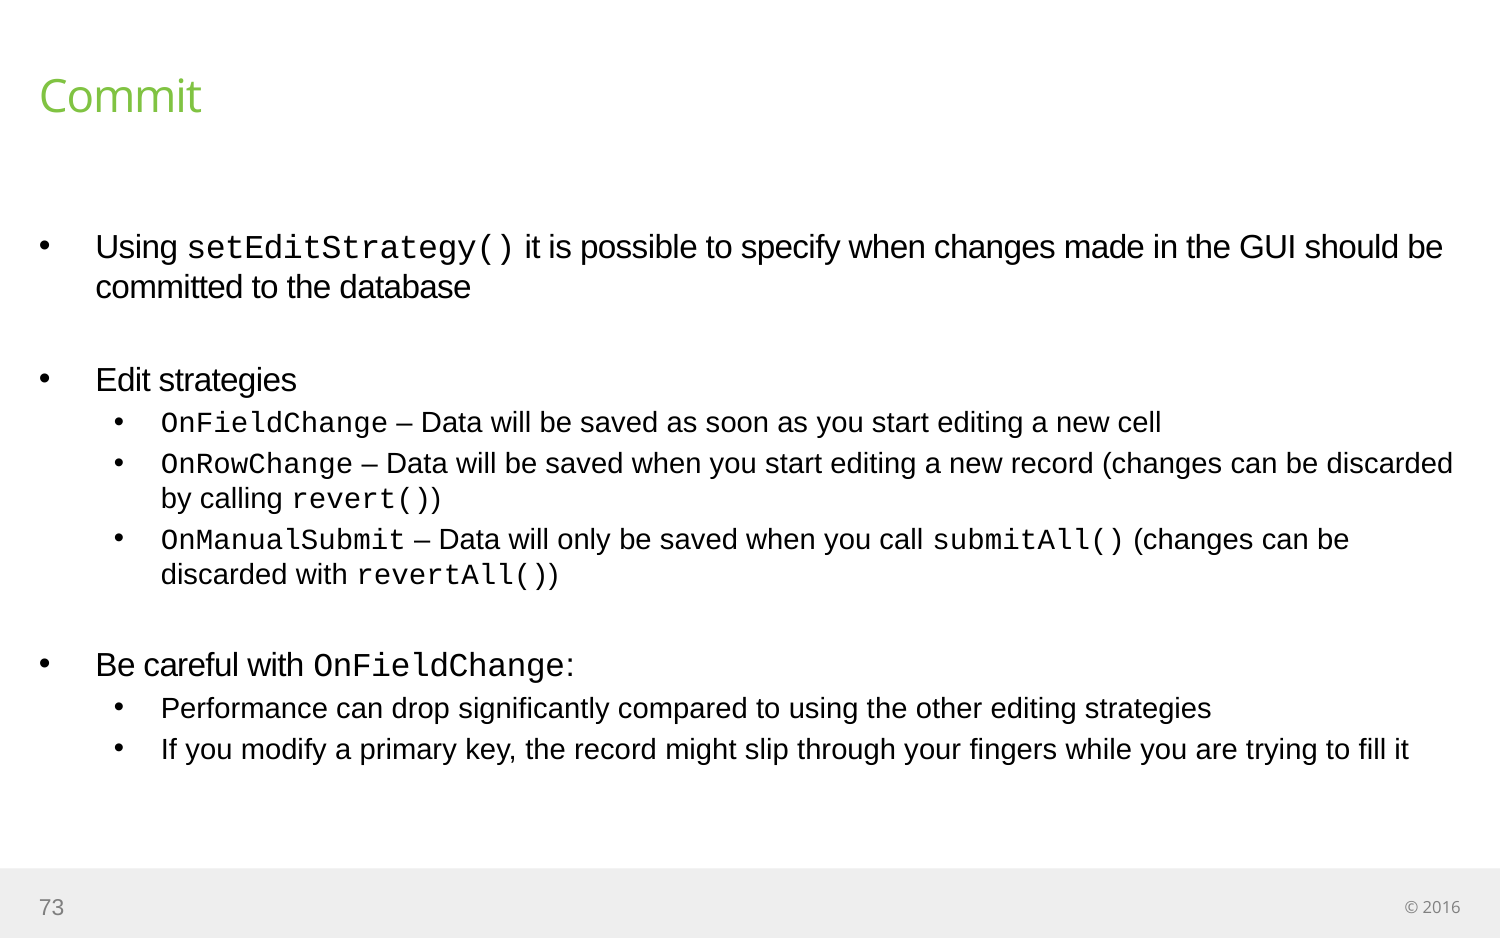

# Commit
Using setEditStrategy() it is possible to specify when changes made in the GUI should be committed to the database

Edit strategies
OnFieldChange – Data will be saved as soon as you start editing a new cell
OnRowChange – Data will be saved when you start editing a new record (changes can be discarded by calling revert())
OnManualSubmit – Data will only be saved when you call submitAll() (changes can be discarded with revertAll())

Be careful with OnFieldChange:
Performance can drop significantly compared to using the other editing strategies
If you modify a primary key, the record might slip through your fingers while you are trying to fill it

73
© 2016